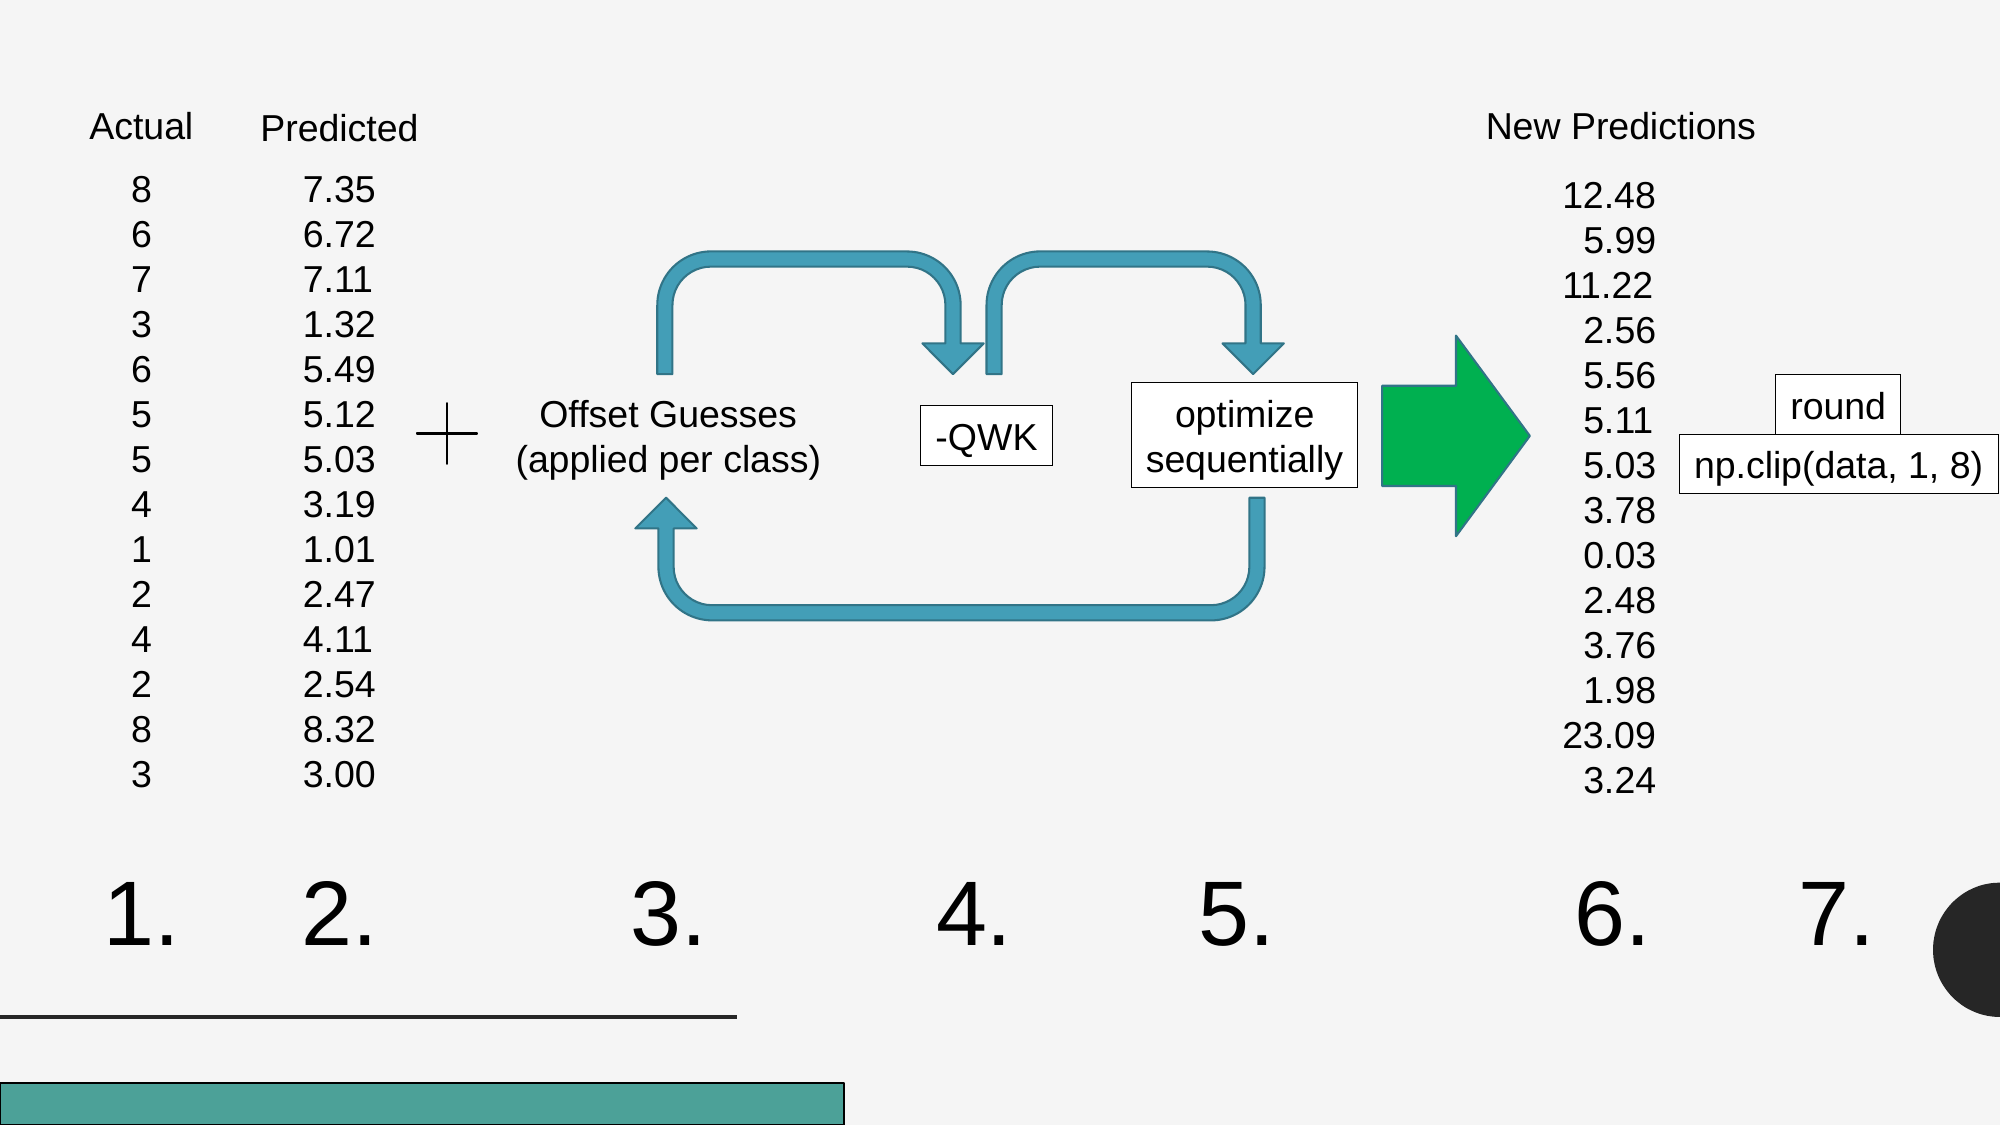

Actual
New Predictions
Predicted
8
6
7
3
6
5
5
4
1
2
4
2
8
3
7.35
6.72
7.11
1.32
5.49
5.12
5.03
3.19
1.01
2.47
4.11
2.54
8.32
3.00
12.48
  5.99
11.22
  2.56
  5.56
  5.11
  5.03
  3.78
  0.03
  2.48
  3.76
  1.98
23.09
  3.24

round
Offset Guesses
(applied per class)
optimize
sequentially

-QWK
np.clip(data, 1, 8)

7.
6.
5.
2.
3.
4.
1.